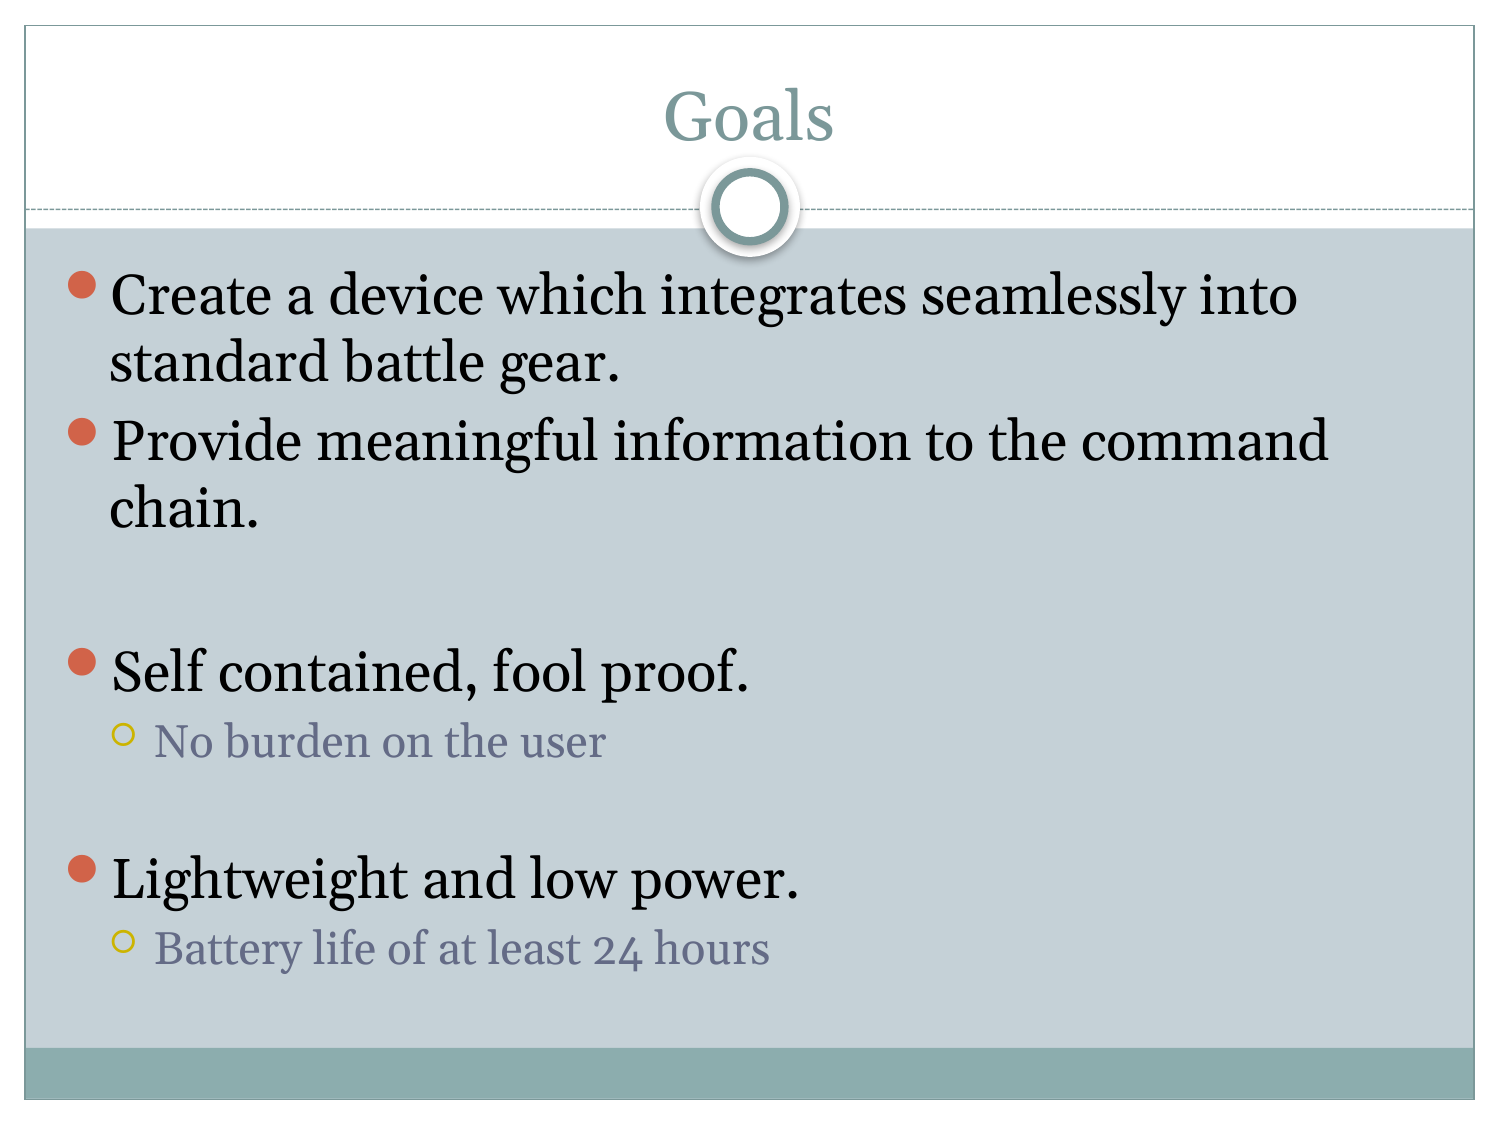

# Goals
Create a device which integrates seamlessly into standard battle gear.
Provide meaningful information to the command chain.

Self contained, fool proof.
No burden on the user

Lightweight and low power.
Battery life of at least 24 hours